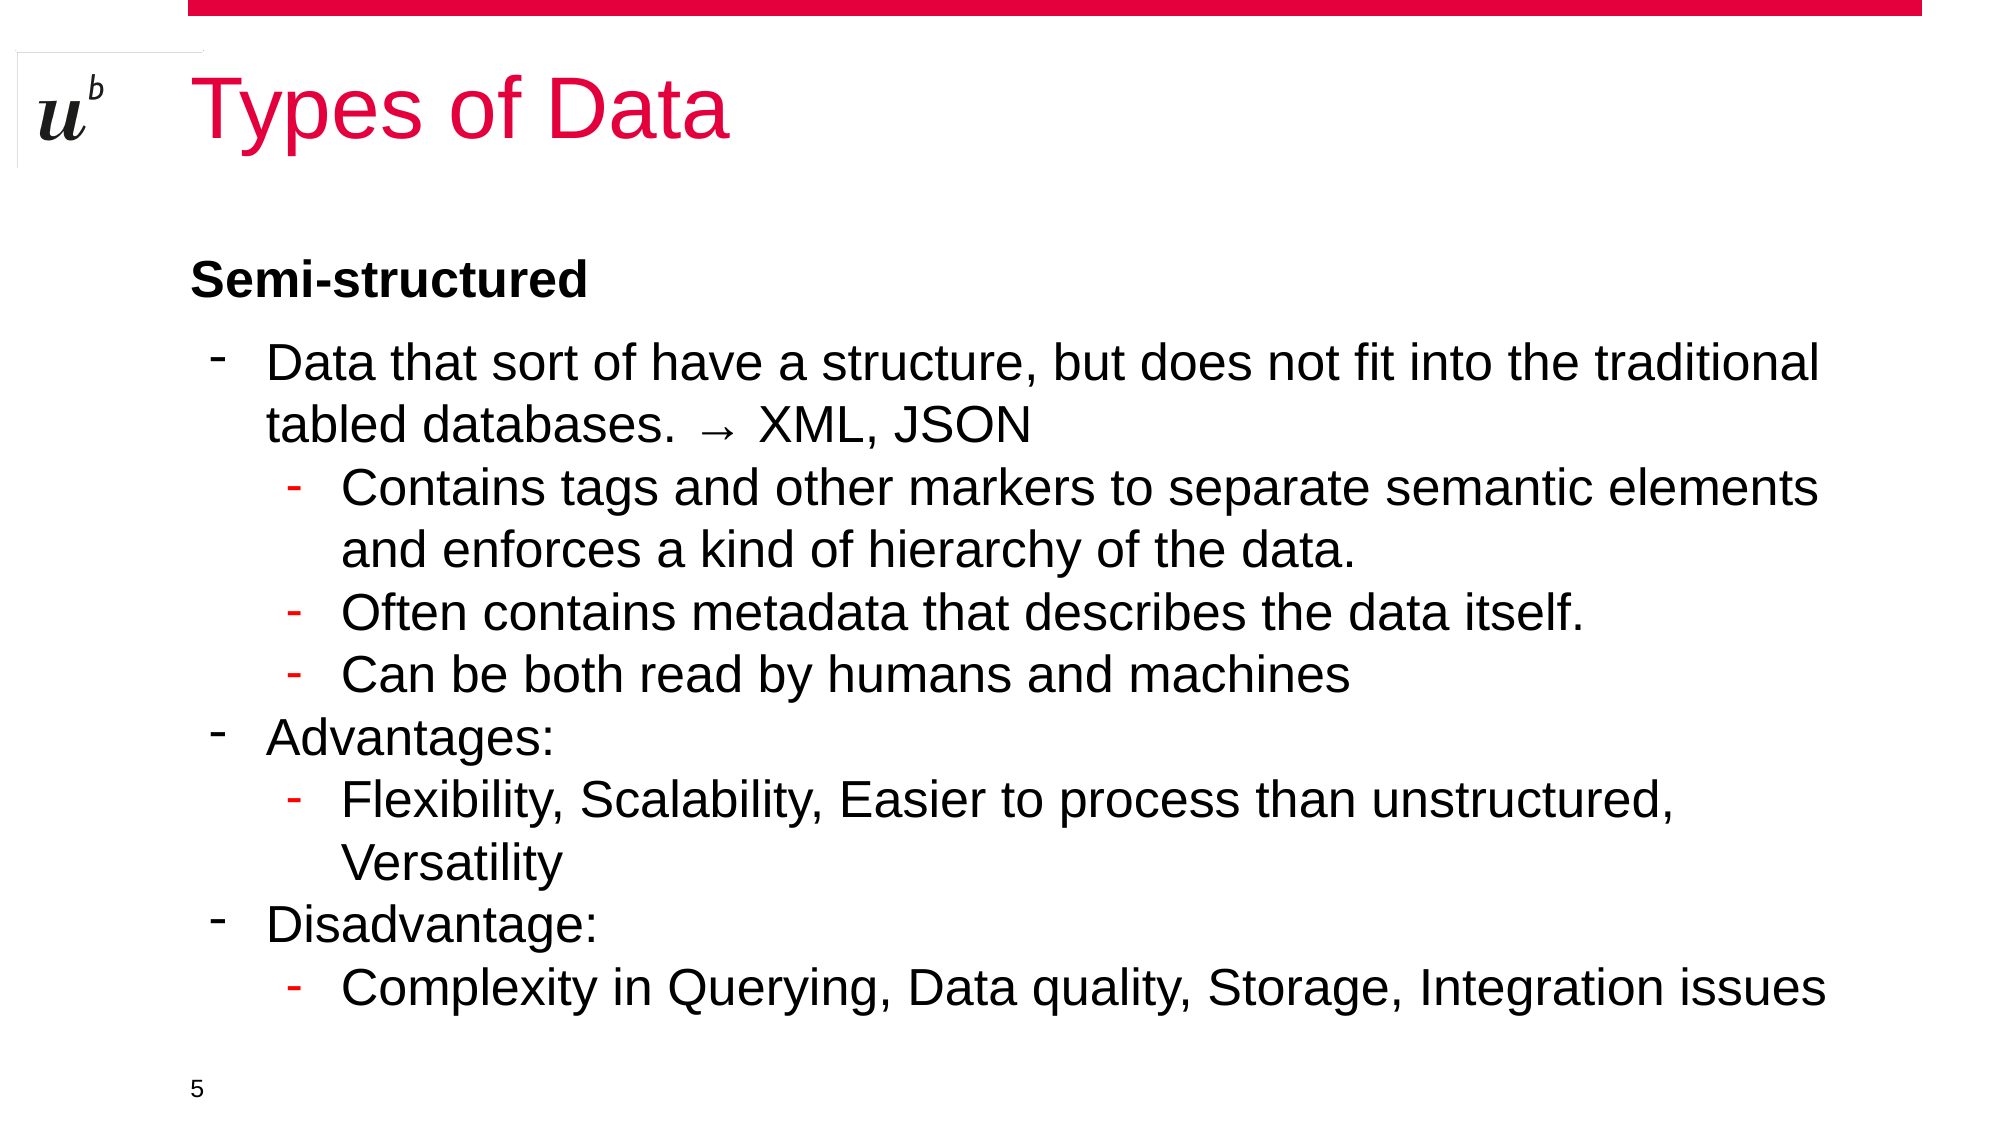

# Types of Data
Semi-structured
Data that sort of have a structure, but does not fit into the traditional tabled databases. → XML, JSON
Contains tags and other markers to separate semantic elements and enforces a kind of hierarchy of the data.
Often contains metadata that describes the data itself.
Can be both read by humans and machines
Advantages:
Flexibility, Scalability, Easier to process than unstructured, Versatility
Disadvantage:
Complexity in Querying, Data quality, Storage, Integration issues
5